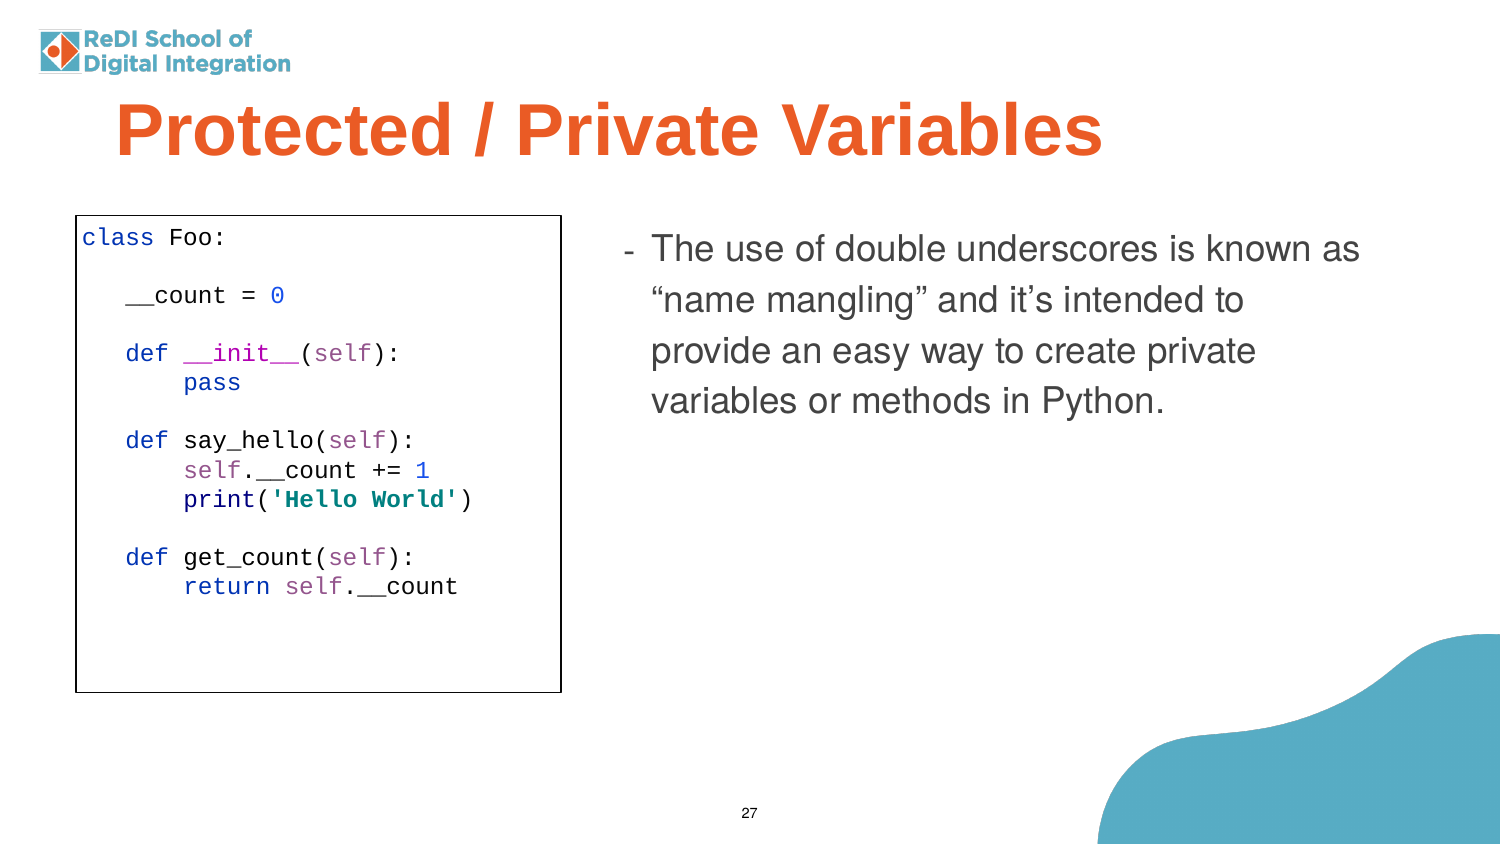

Protected / Private Variables
class Foo:

   __count = 0

   def __init__(self):
       pass

   def say_hello(self):
       self.__count += 1
       print('Hello World')

   def get_count(self):
       return self.__count

The use of double underscores is known as “name mangling” and it’s intended to provide an easy way to create private variables or methods in Python.
27